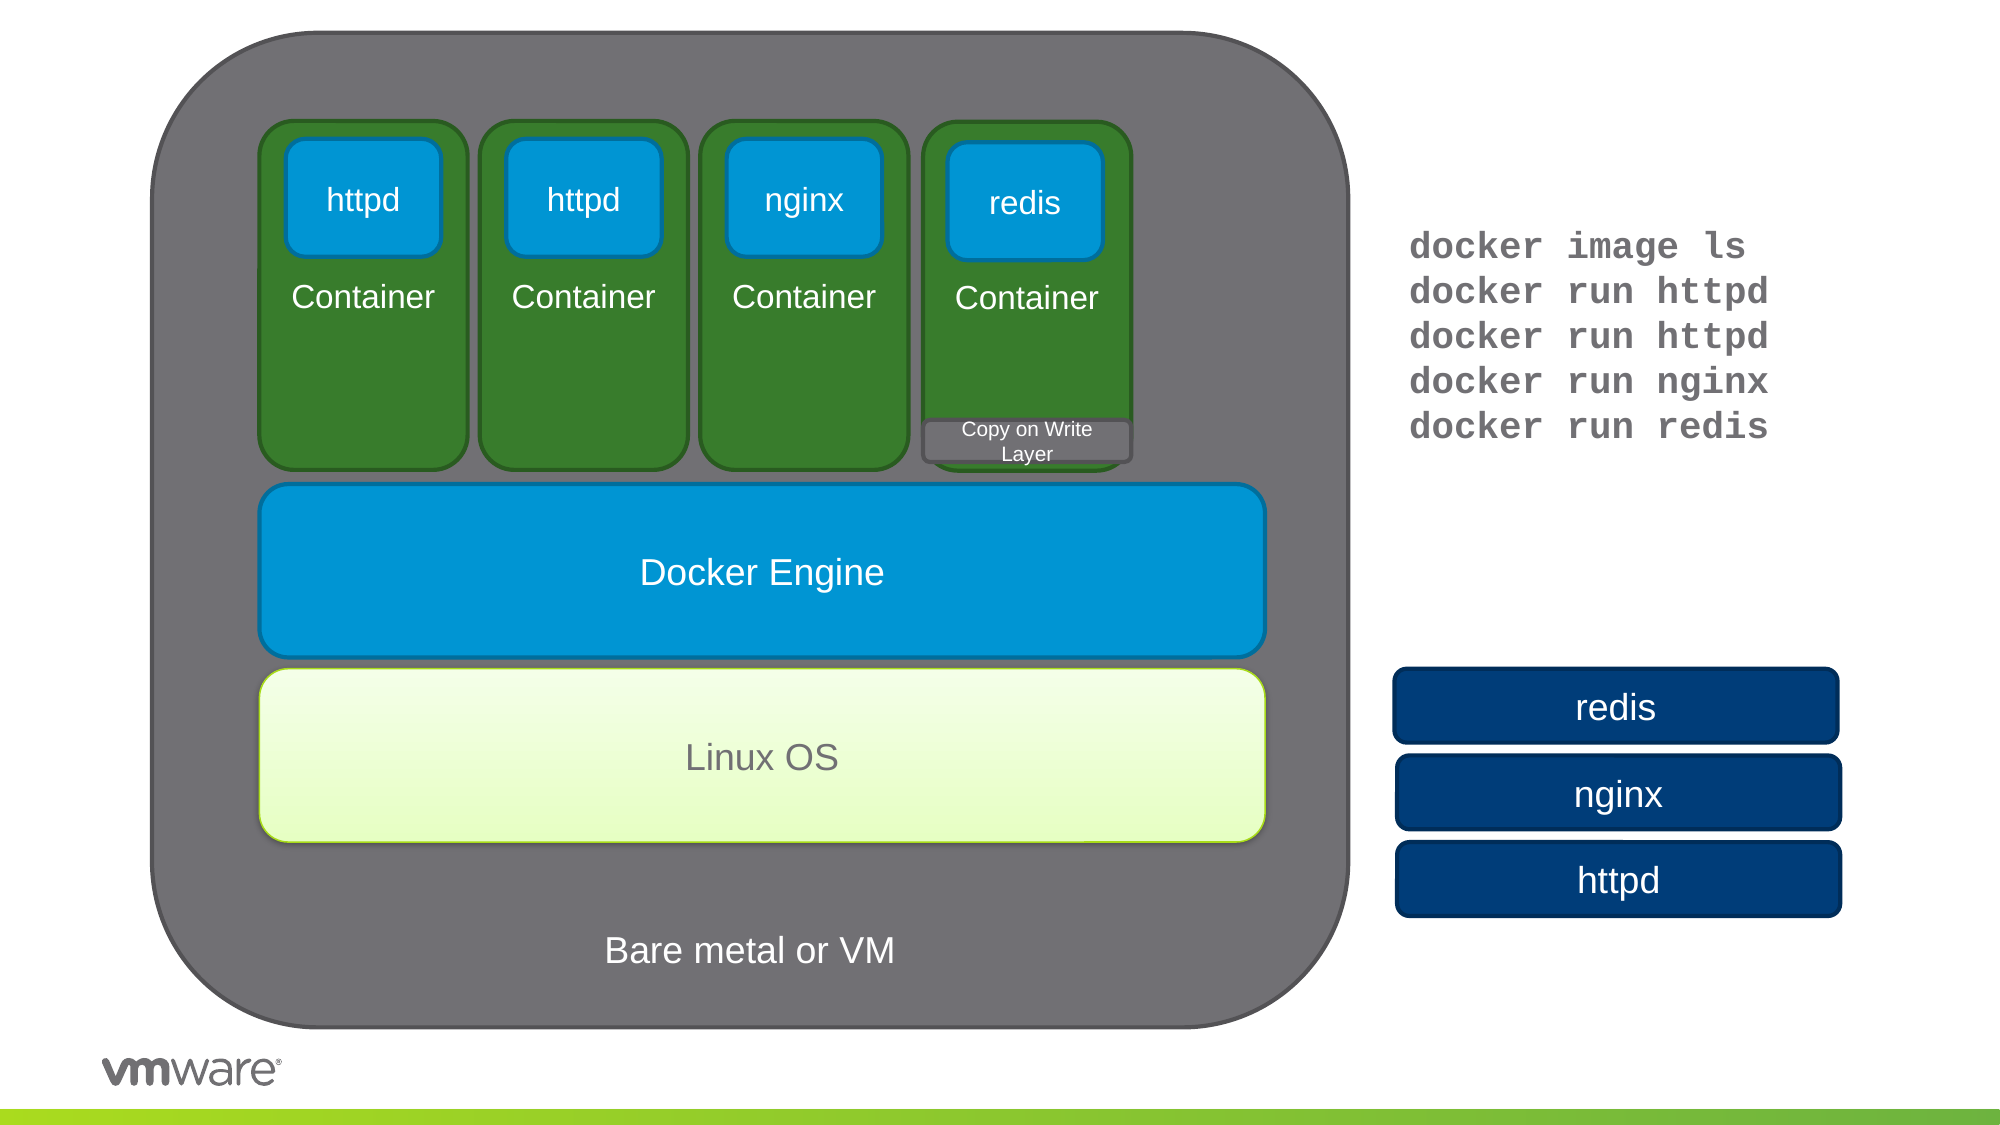

Bare metal or VM
#
Container
Container
Container
Container
httpd
httpd
nginx
redis
docker image ls
docker run httpd
docker run httpd
docker run nginx
docker run redis
Copy on Write Layer
Docker Engine
redis
Linux OS
nginx
httpd